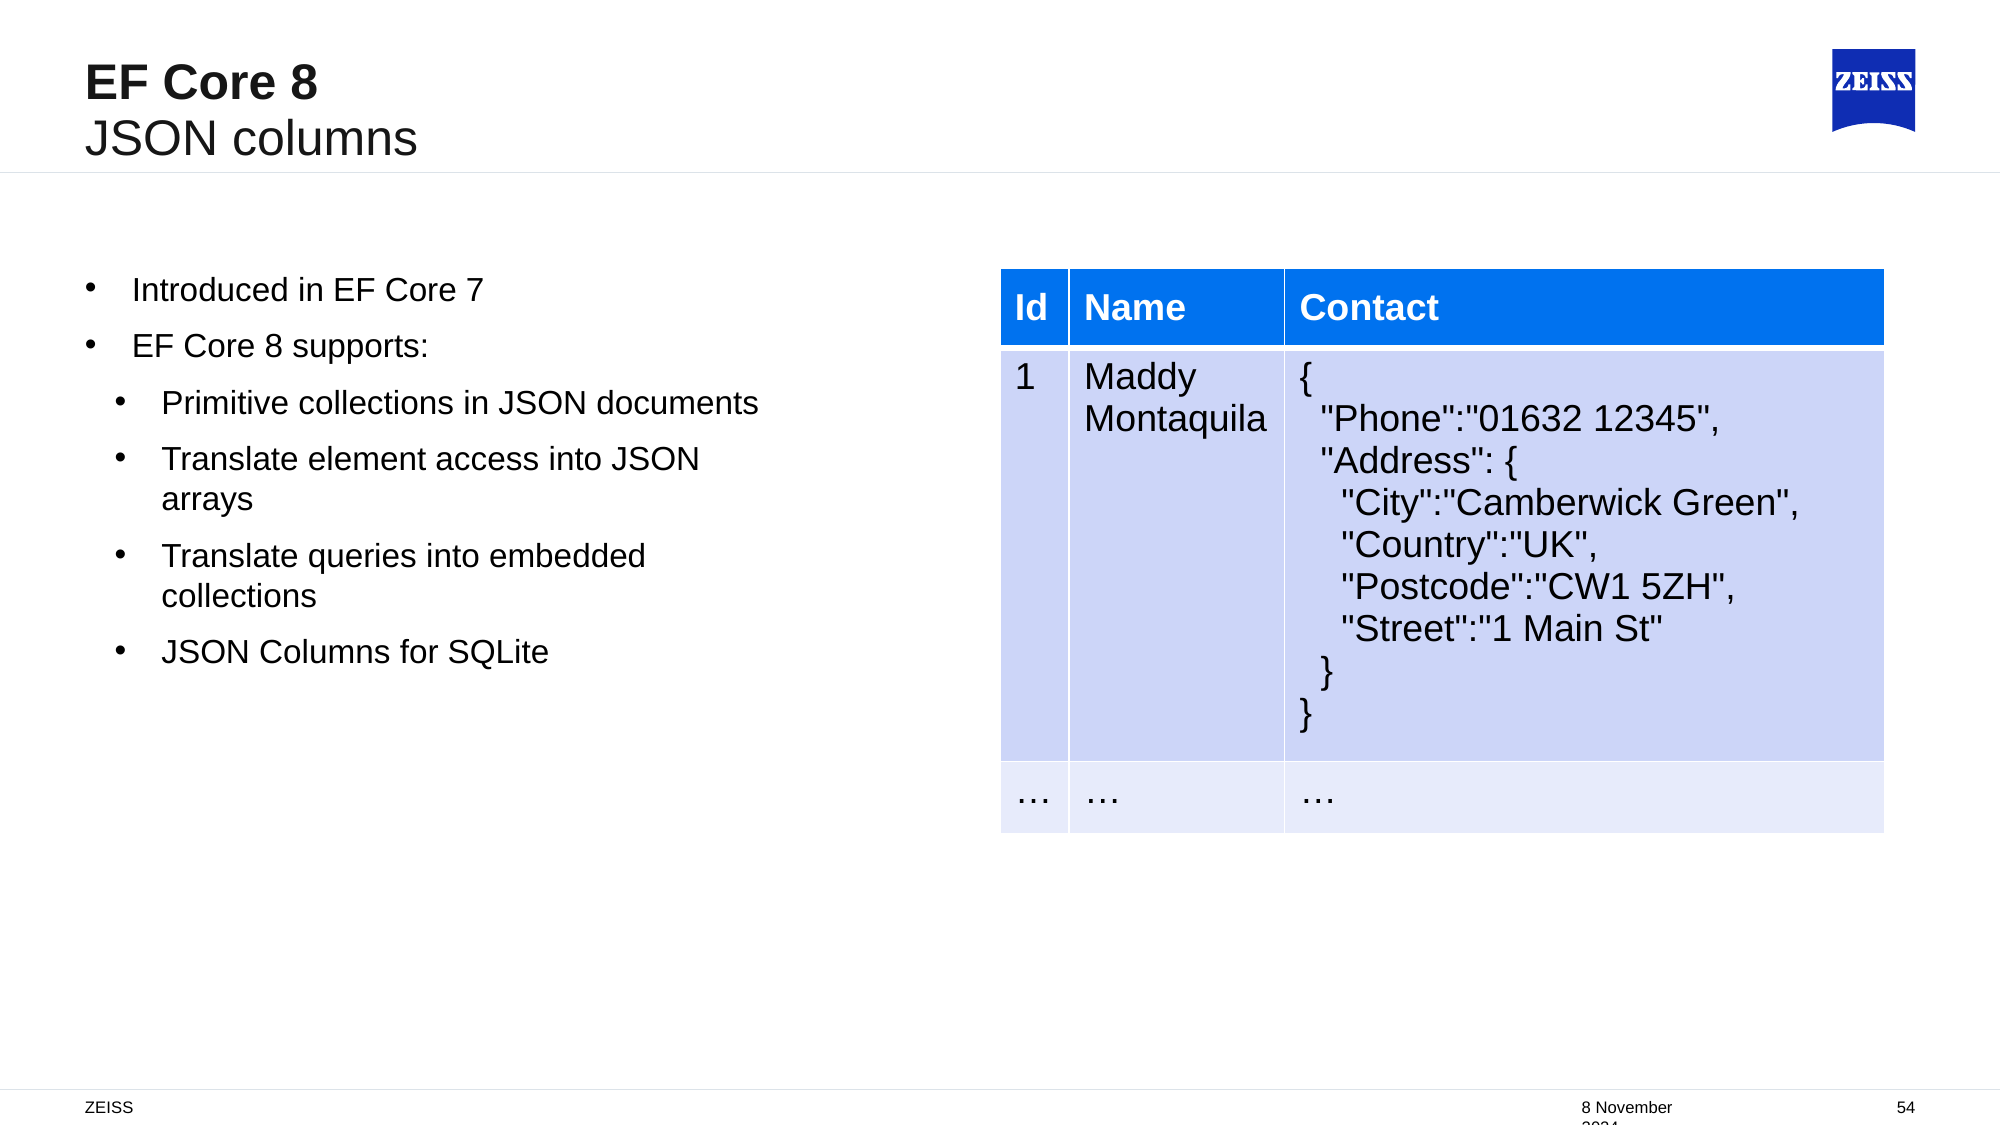

# EF Core 8
JSON columns
Introduced in EF Core 7
EF Core 8 supports:
Primitive collections in JSON documents
Translate element access into JSON arrays
Translate queries into embedded collections
JSON Columns for SQLite
| Id | Name | Contact |
| --- | --- | --- |
| 1 | Maddy Montaquila | {   "Phone":"01632 12345",   "Address": {     "City":"Camberwick Green",     "Country":"UK",     "Postcode":"CW1 5ZH",     "Street":"1 Main St"   } } |
| … | … | … |
ZEISS
8 November 2024
54